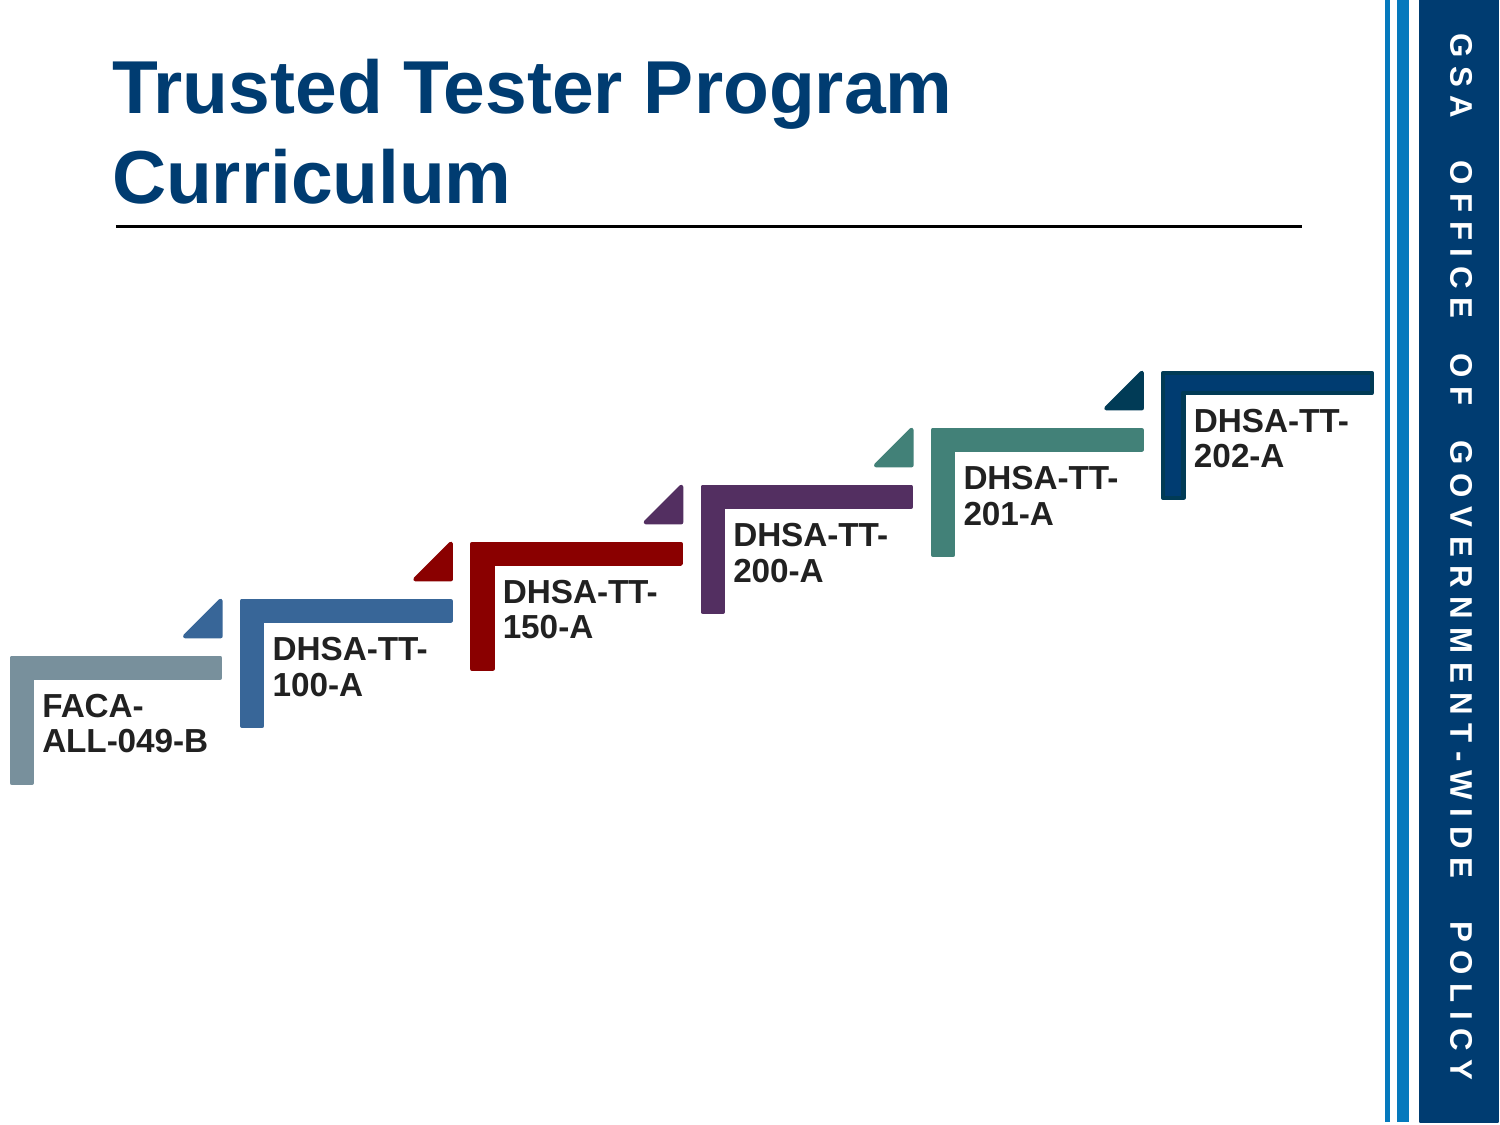

# Trusted Tester Program Curriculum
FACA-ALL-049-B
DHSA-TT-100-A
DHSA-TT-150-A
DHSA-TT-200-A
DHSA-TT-201-A
DHSA-TT-202-A